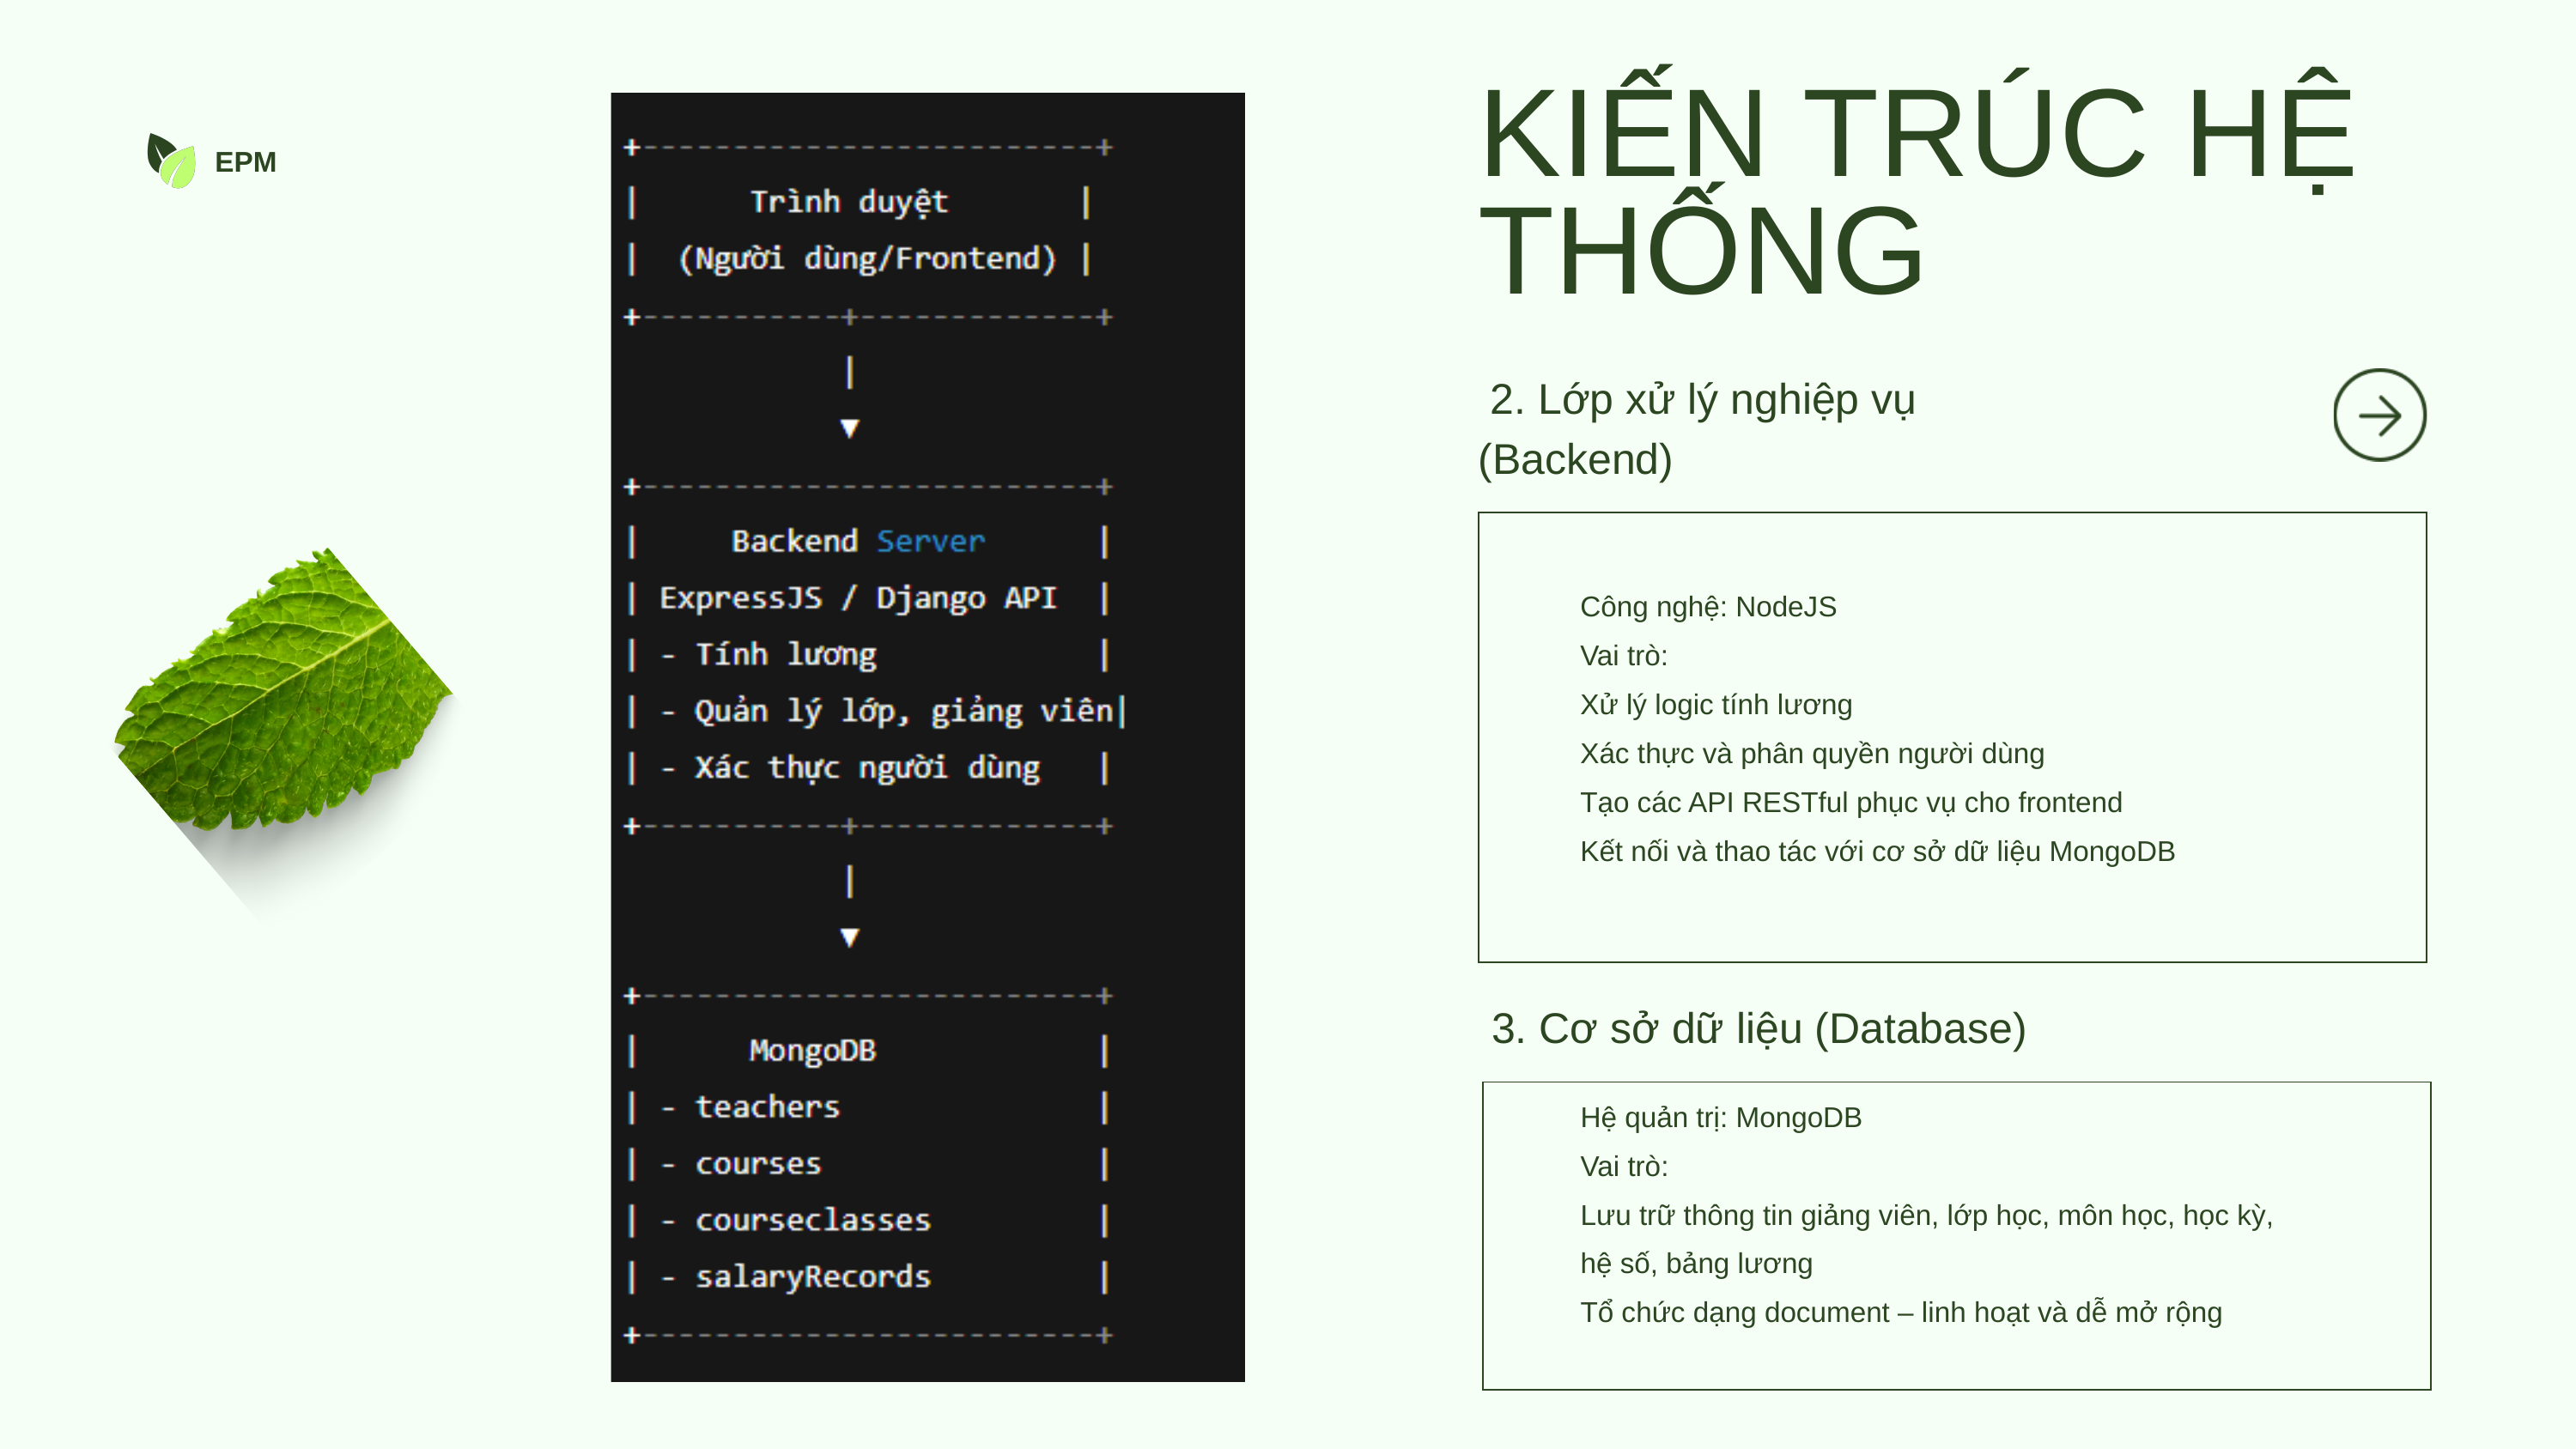

KIẾN TRÚC HỆ THỐNG

EPM
 2. Lớp xử lý nghiệp vụ (Backend)

Công nghệ: NodeJS
Vai trò:
Xử lý logic tính lương
Xác thực và phân quyền người dùng
Tạo các API RESTful phục vụ cho frontend
Kết nối và thao tác với cơ sở dữ liệu MongoDB

3. Cơ sở dữ liệu (Database)

Hệ quản trị: MongoDB
Vai trò:
Lưu trữ thông tin giảng viên, lớp học, môn học, học kỳ, hệ số, bảng lương
Tổ chức dạng document – linh hoạt và dễ mở rộng